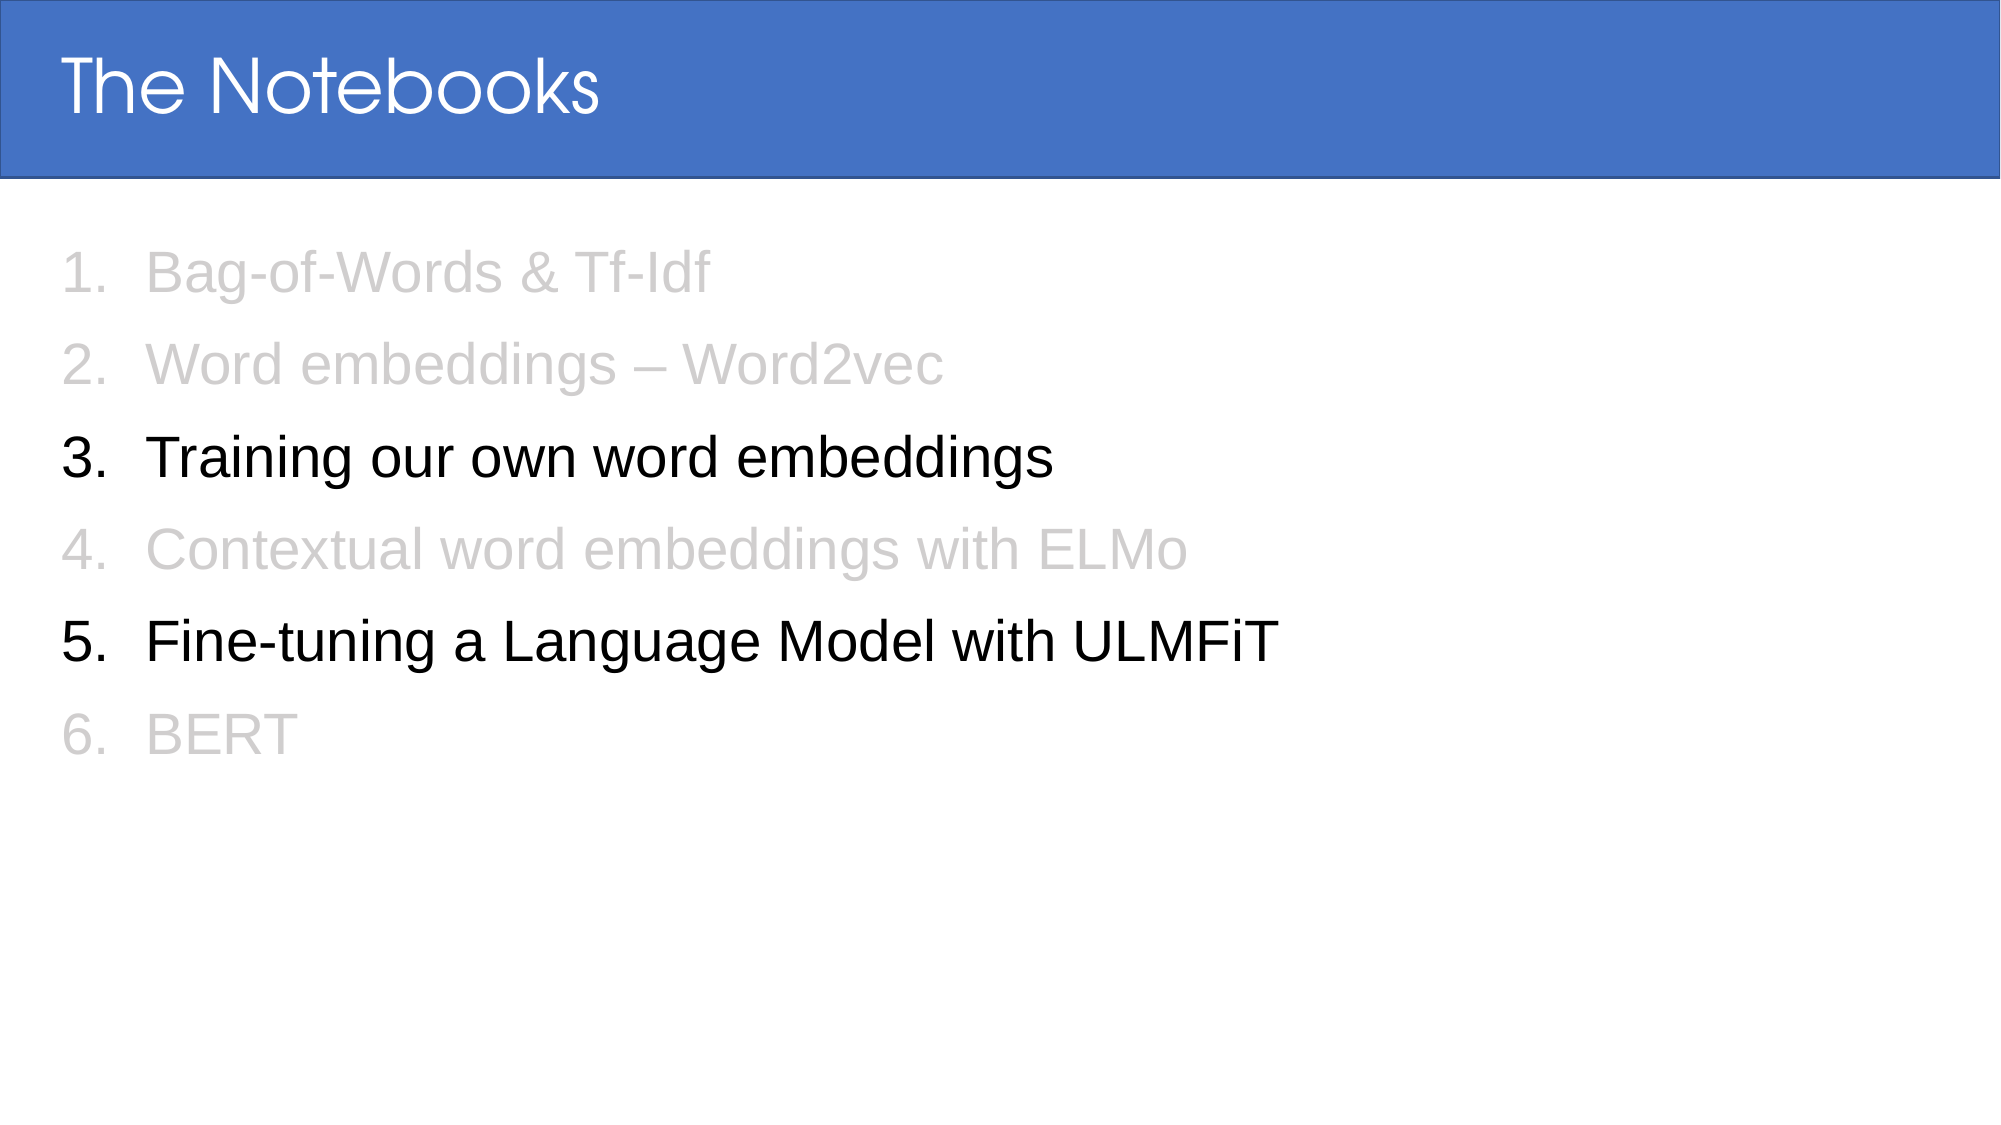

# The Notebooks
Bag-of-Words & Tf-Idf
Word embeddings – Word2vec
Training our own word embeddings
Contextual word embeddings with ELMo
Fine-tuning a Language Model with ULMFiT
BERT